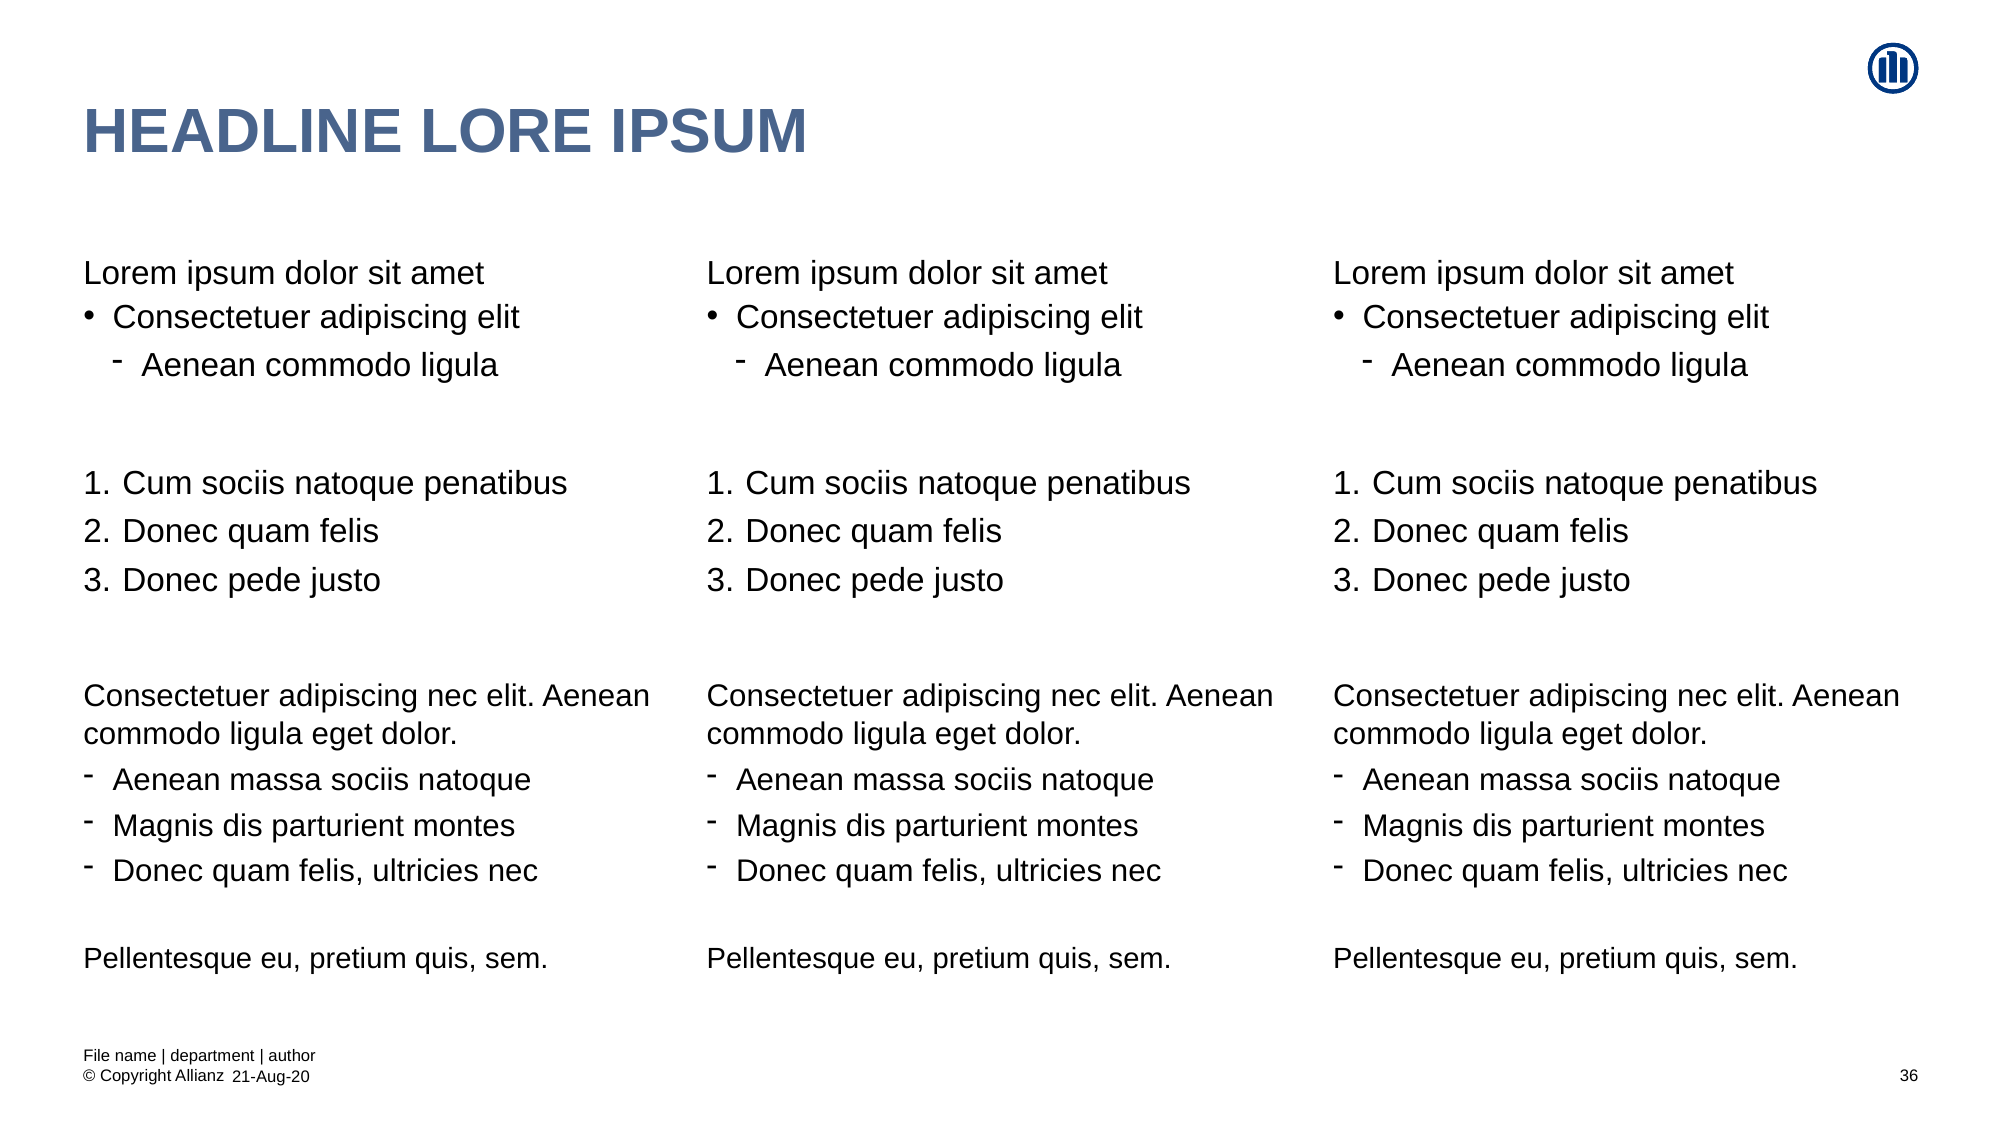

# Headline Lore Ipsum
Lorem ipsum dolor sit amet
Consectetuer adipiscing elit
Aenean commodo ligula

Cum sociis natoque penatibus
Donec quam felis
Donec pede justo

Consectetuer adipiscing nec elit. Aenean commodo ligula eget dolor.
Aenean massa sociis natoque
Magnis dis parturient montes
Donec quam felis, ultricies nec

Pellentesque eu, pretium quis, sem.

Lorem ipsum dolor sit amet
Consectetuer adipiscing elit
Aenean commodo ligula

Cum sociis natoque penatibus
Donec quam felis
Donec pede justo

Consectetuer adipiscing nec elit. Aenean commodo ligula eget dolor.
Aenean massa sociis natoque
Magnis dis parturient montes
Donec quam felis, ultricies nec

Pellentesque eu, pretium quis, sem.
Lorem ipsum dolor sit amet
Consectetuer adipiscing elit
Aenean commodo ligula

Cum sociis natoque penatibus
Donec quam felis
Donec pede justo

Consectetuer adipiscing nec elit. Aenean commodo ligula eget dolor.
Aenean massa sociis natoque
Magnis dis parturient montes
Donec quam felis, ultricies nec

Pellentesque eu, pretium quis, sem.
File name | department | author
36
21-Aug-20